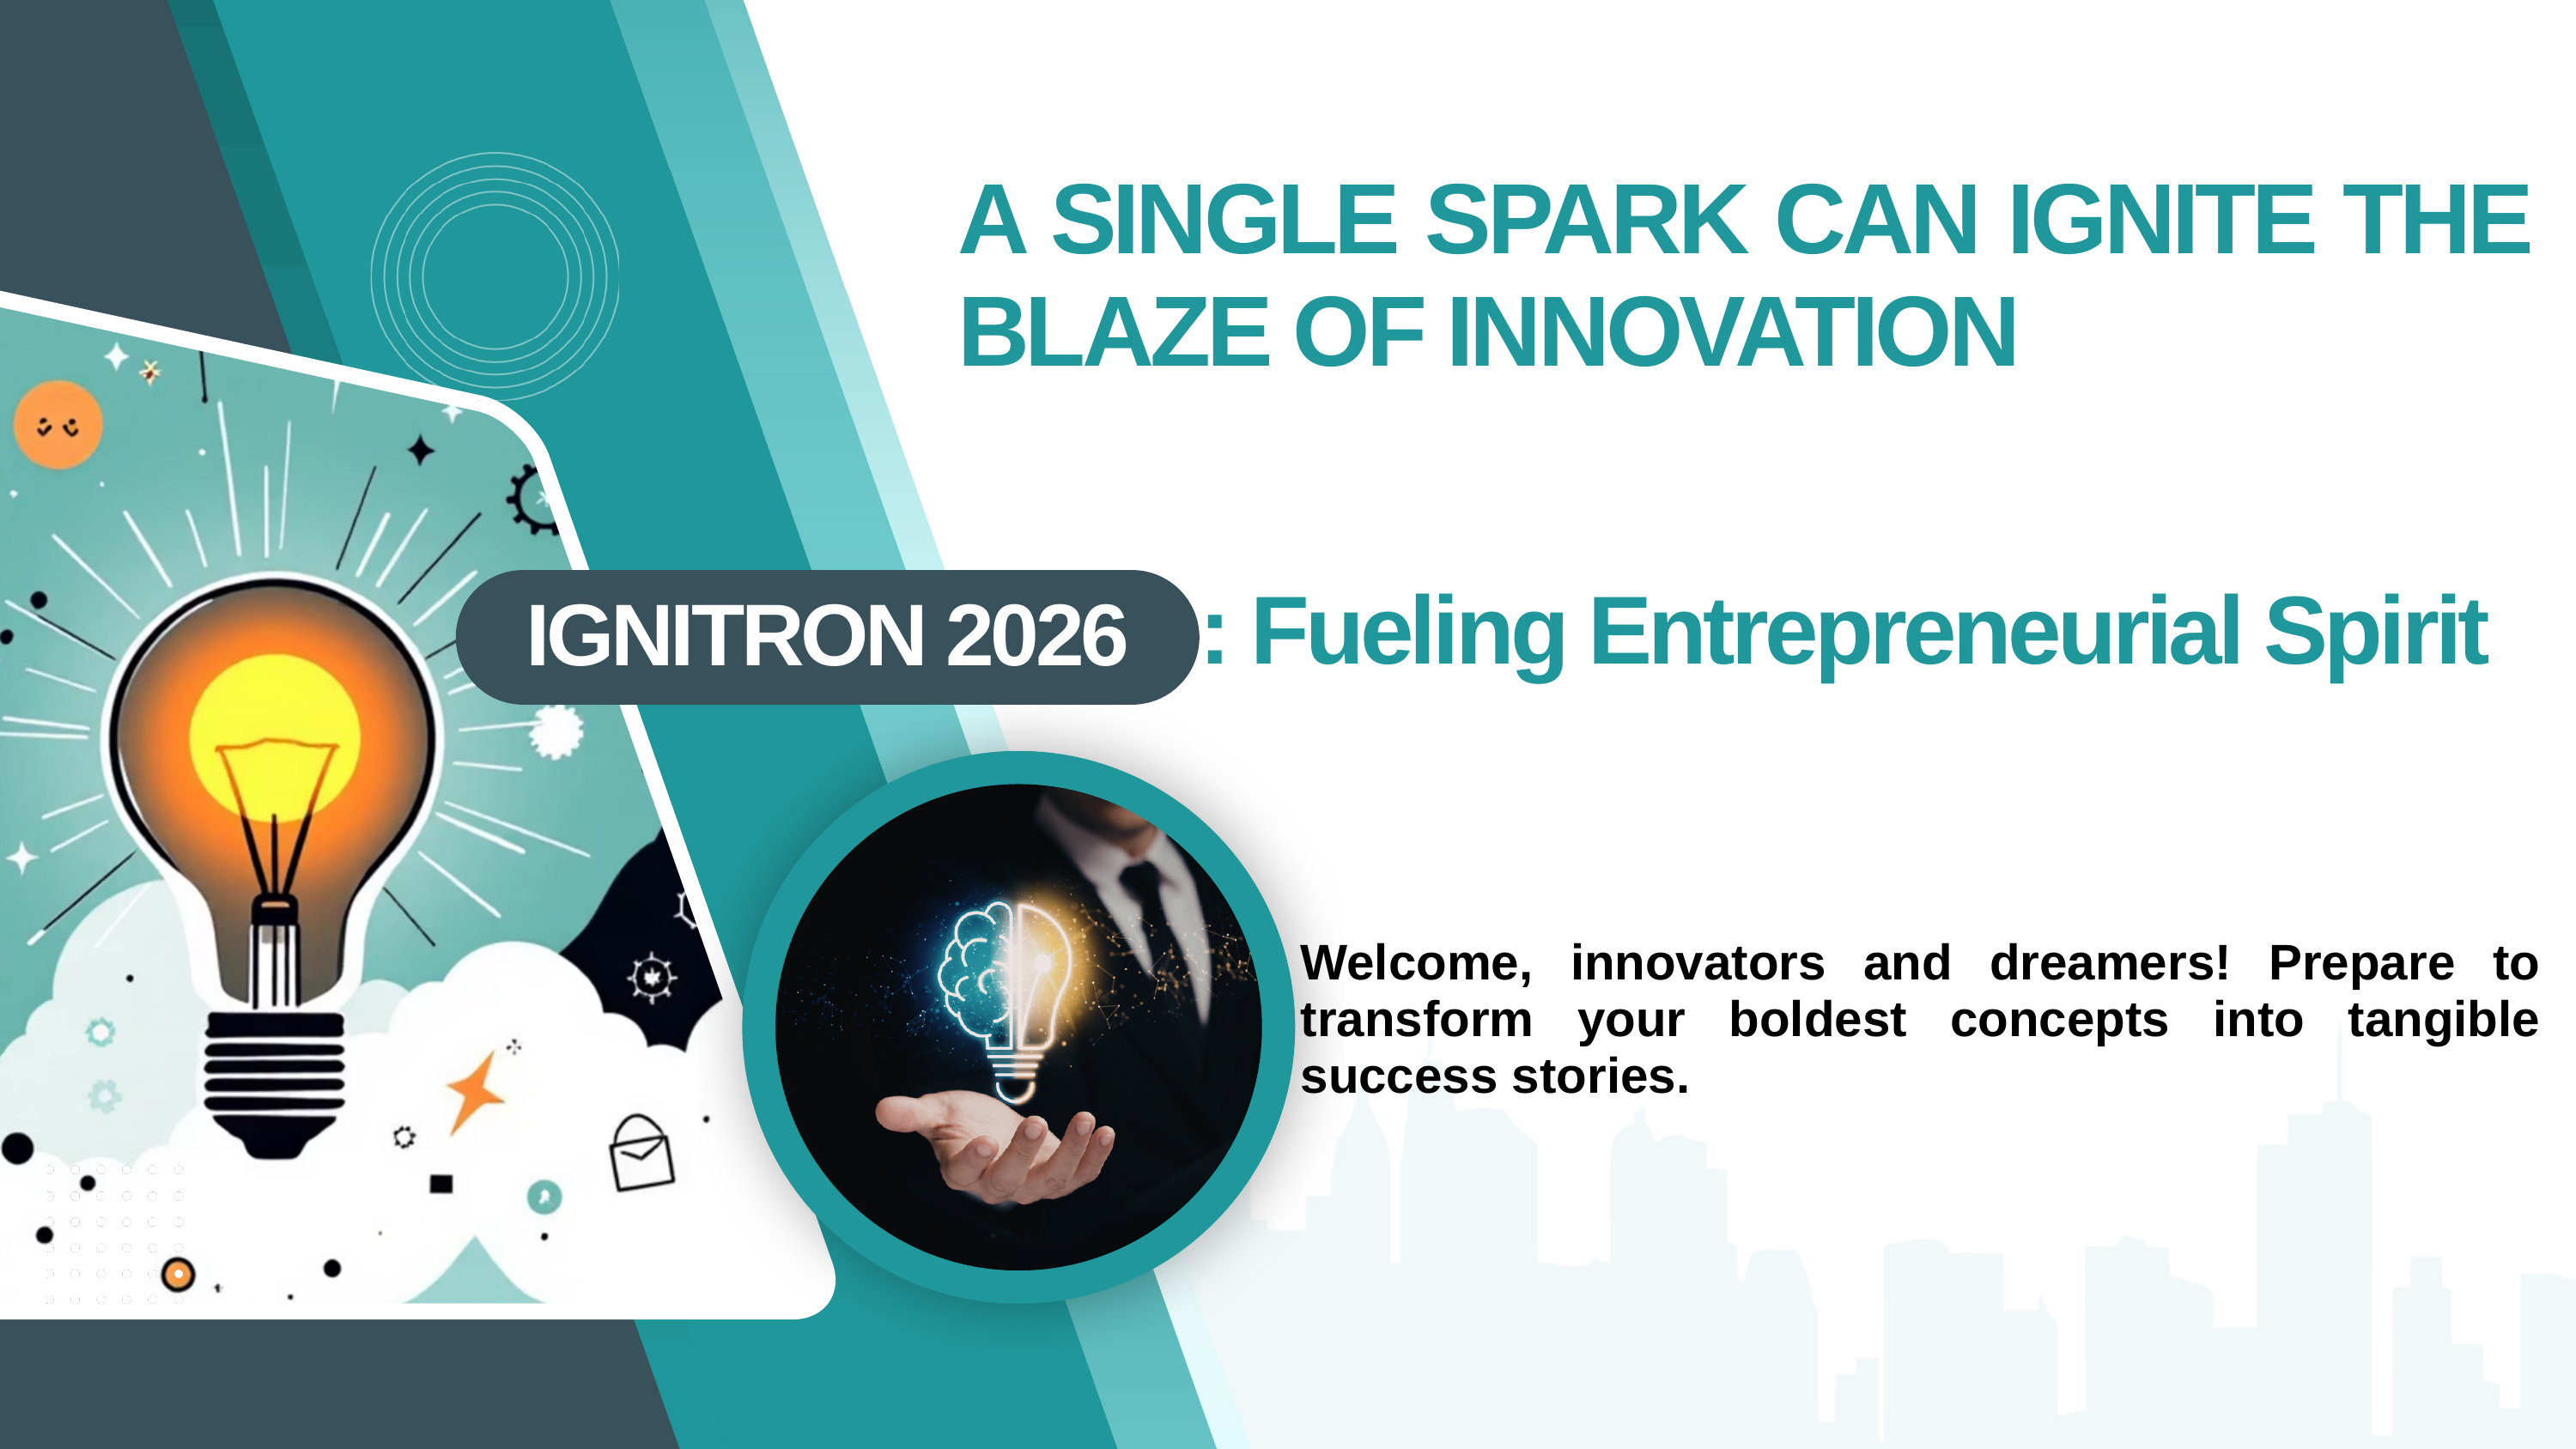

A SINGLE SPARK CAN IGNITE THE BLAZE OF INNOVATION

: Fueling Entrepreneurial Spirit

IGNITRON 2026

Welcome, innovators and dreamers! Prepare to transform your boldest concepts into tangible success stories.